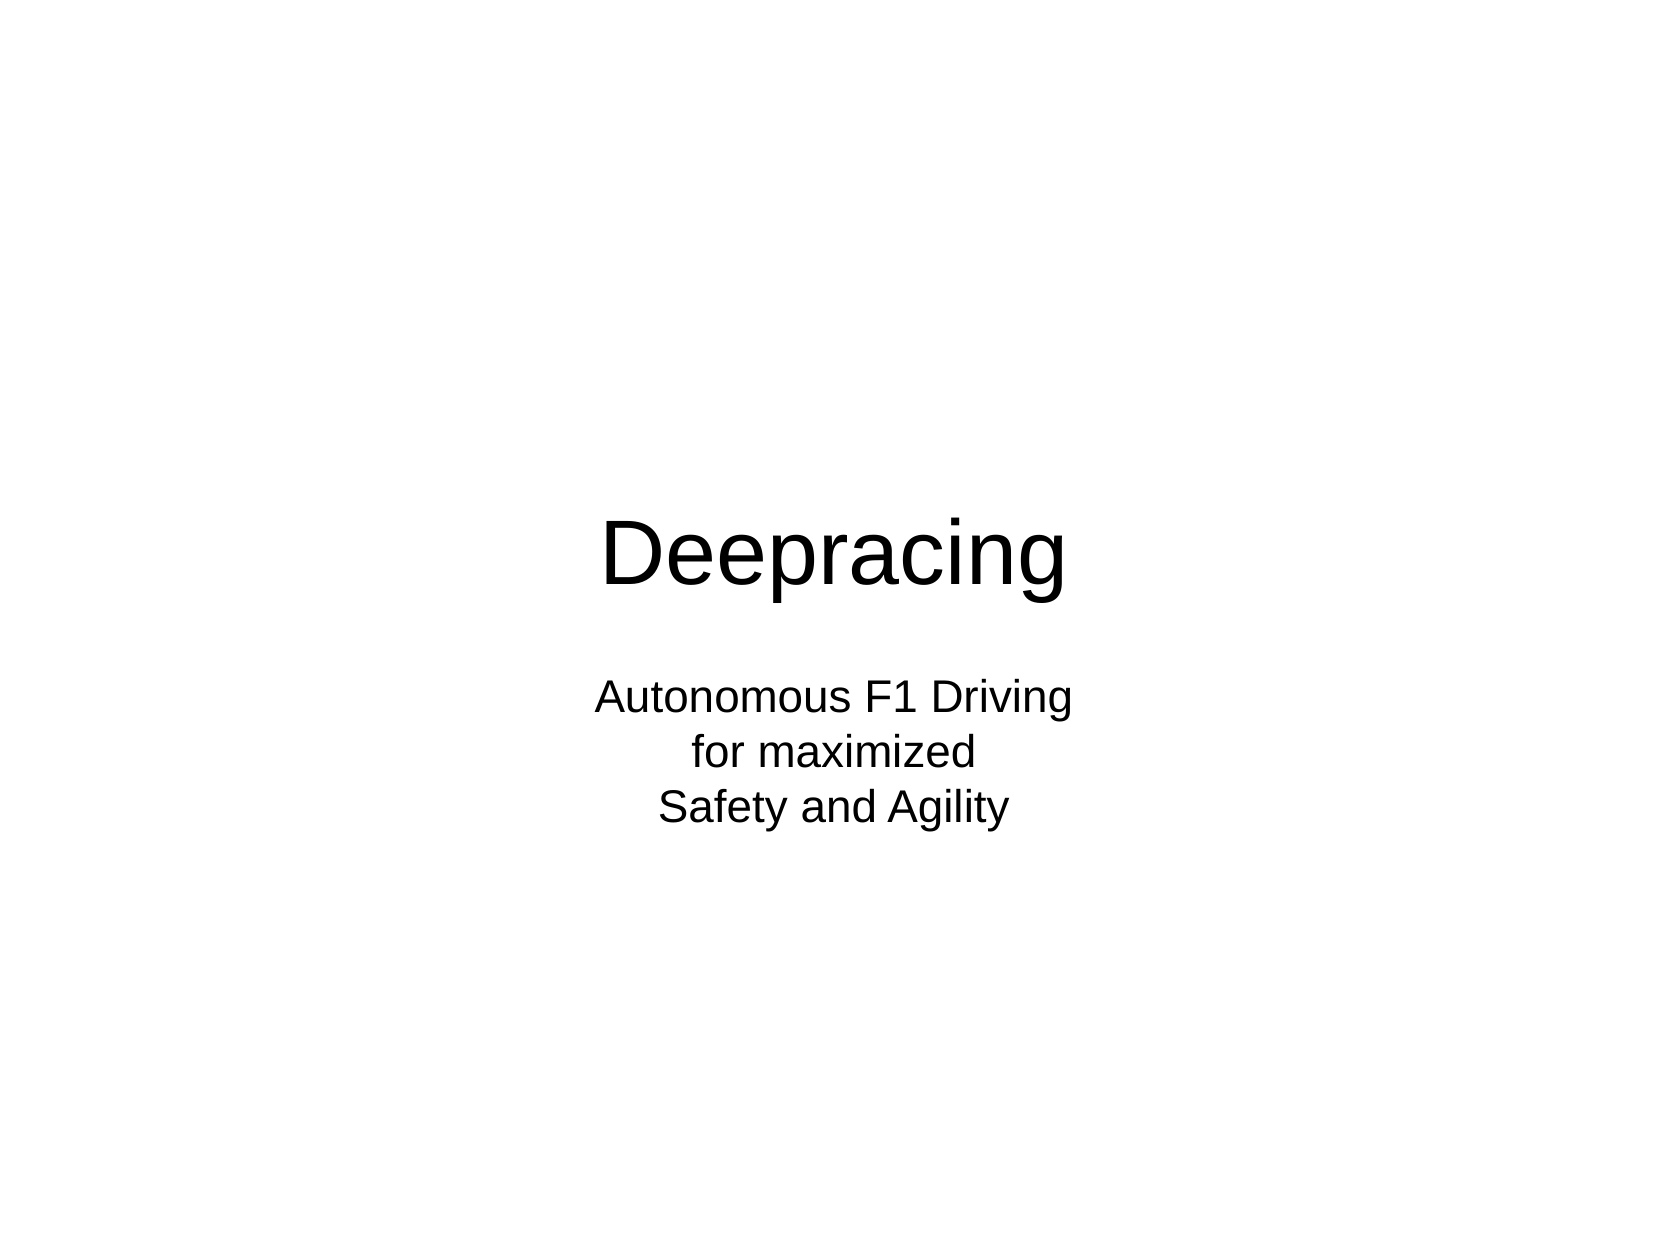

Deepracing
Autonomous F1 Driving
for maximized
Safety and Agility